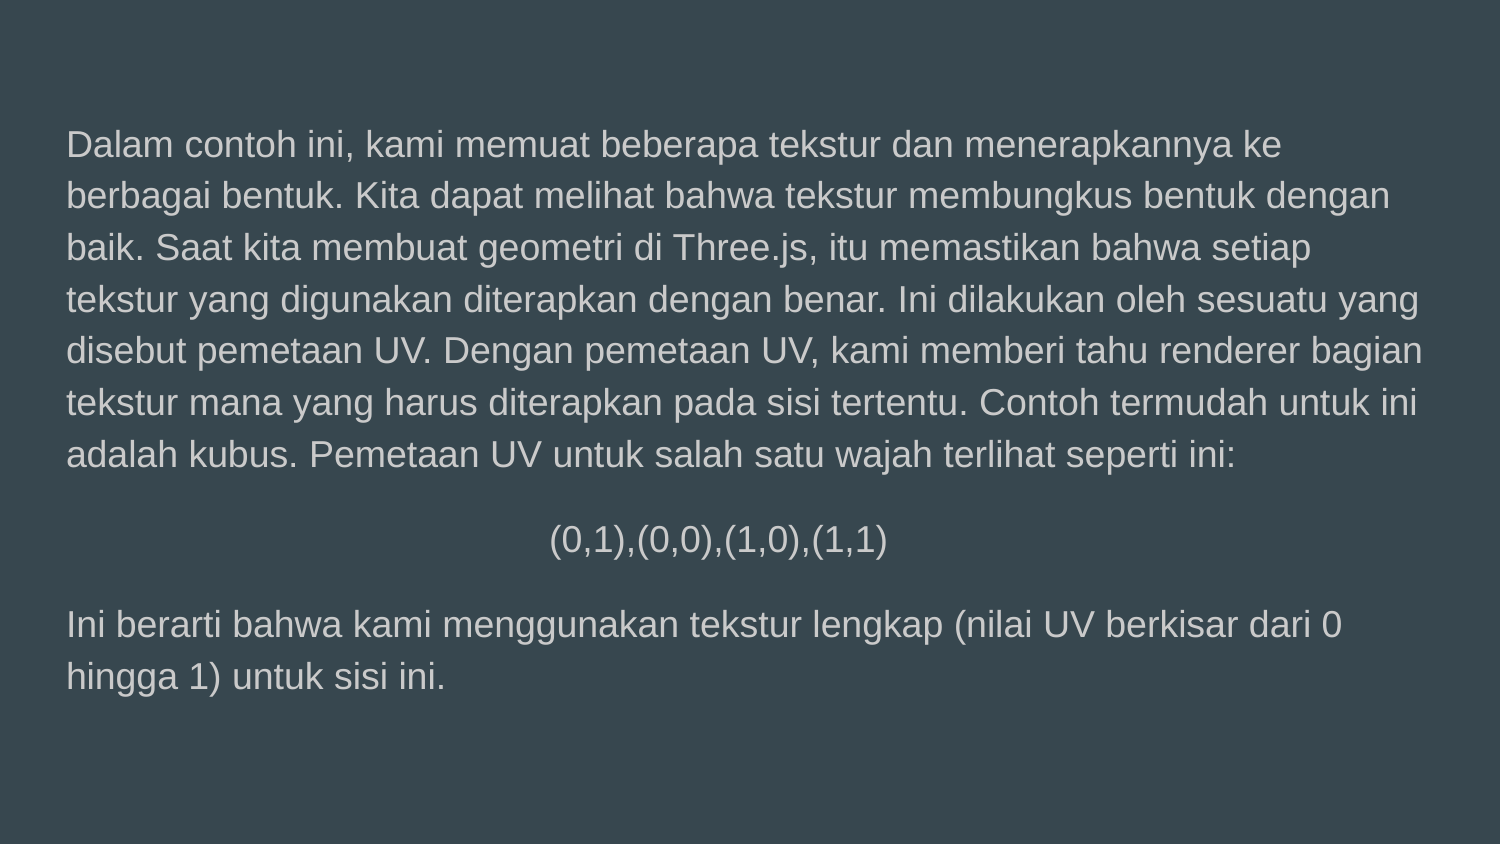

Dalam contoh ini, kami memuat beberapa tekstur dan menerapkannya ke berbagai bentuk. Kita dapat melihat bahwa tekstur membungkus bentuk dengan baik. Saat kita membuat geometri di Three.js, itu memastikan bahwa setiap tekstur yang digunakan diterapkan dengan benar. Ini dilakukan oleh sesuatu yang disebut pemetaan UV. Dengan pemetaan UV, kami memberi tahu renderer bagian tekstur mana yang harus diterapkan pada sisi tertentu. Contoh termudah untuk ini adalah kubus. Pemetaan UV untuk salah satu wajah terlihat seperti ini:
                                              (0,1),(0,0),(1,0),(1,1)
Ini berarti bahwa kami menggunakan tekstur lengkap (nilai UV berkisar dari 0 hingga 1) untuk sisi ini.